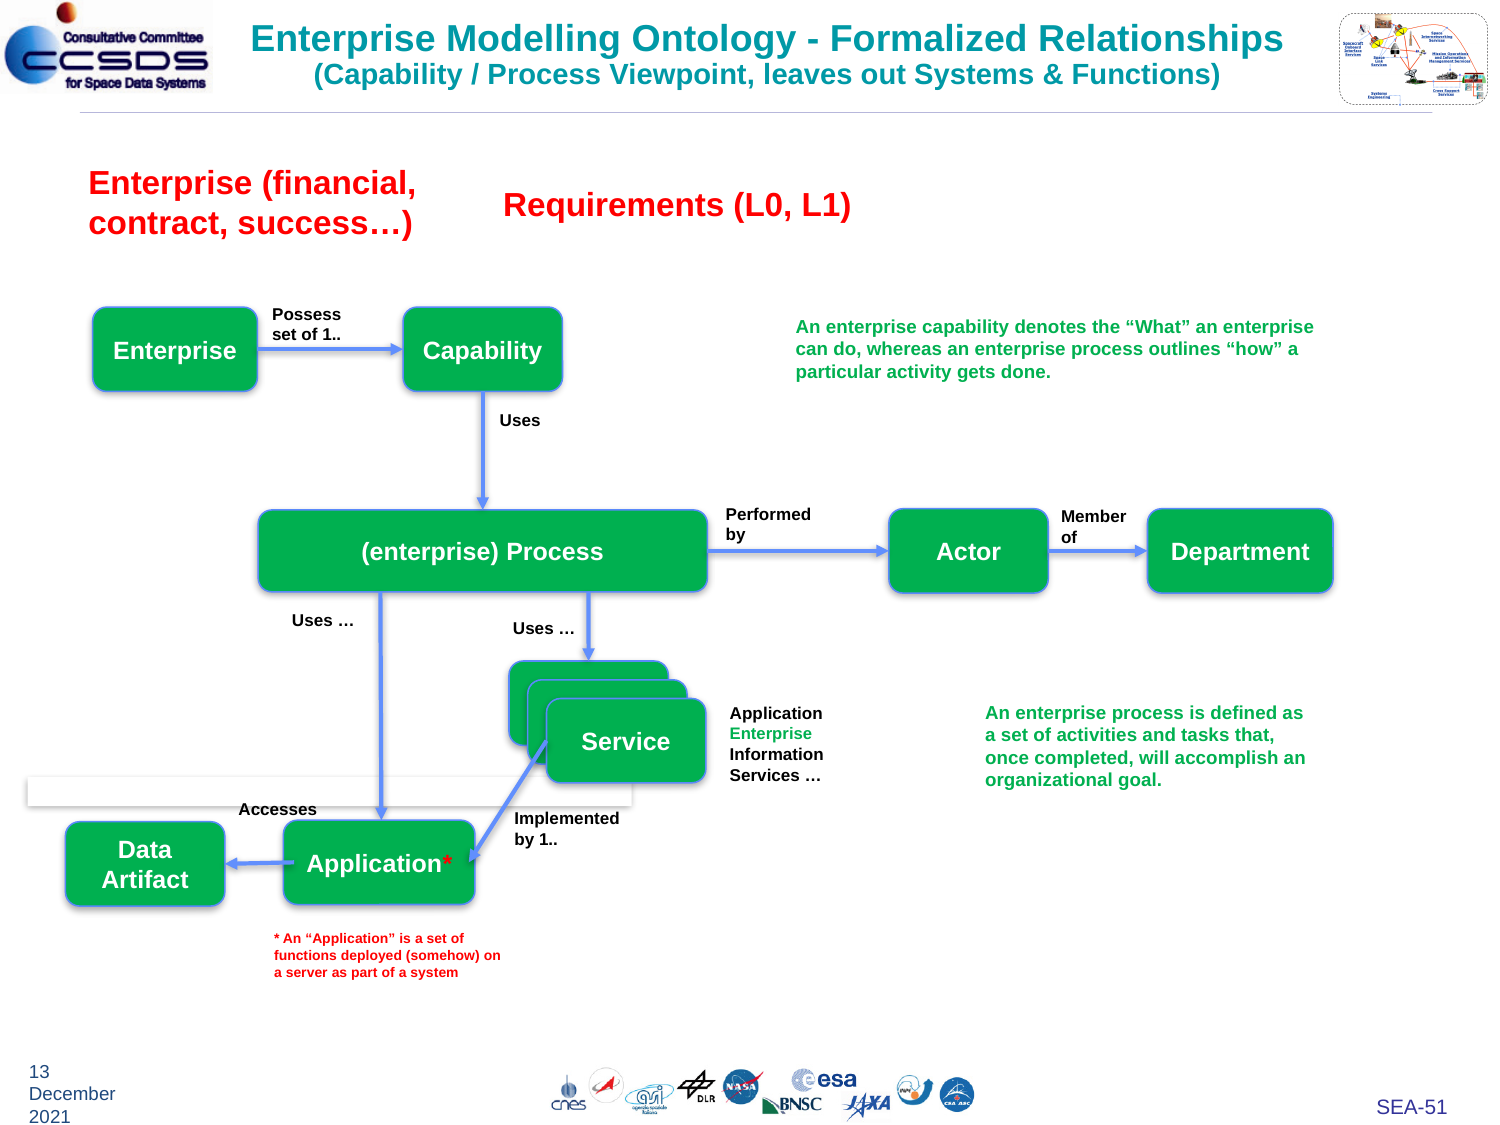

# Enterprise Modelling Ontology - Formalized Relationships (Capability / Process Viewpoint, leaves out Systems & Functions)
Enterprise (financial, contract, success…)
Requirements (L0, L1)
Possess set of 1..
Enterprise
Capability
An enterprise capability denotes the “What” an enterprise can do, whereas an enterprise process outlines “how” a particular activity gets done.
Uses
Performed
by
Member
of
Actor
Department
(enterprise) Process
Uses …
Uses …

An enterprise process is defined as a set of activities and tasks that, once completed, will accomplish an organizational goal.
Application
Enterprise
Information
Services …
Service

Accesses
Implemented by 1..
Application*
Data Artifact
* An “Application” is a set of functions deployed (somehow) on a server as part of a system
13 December 2021